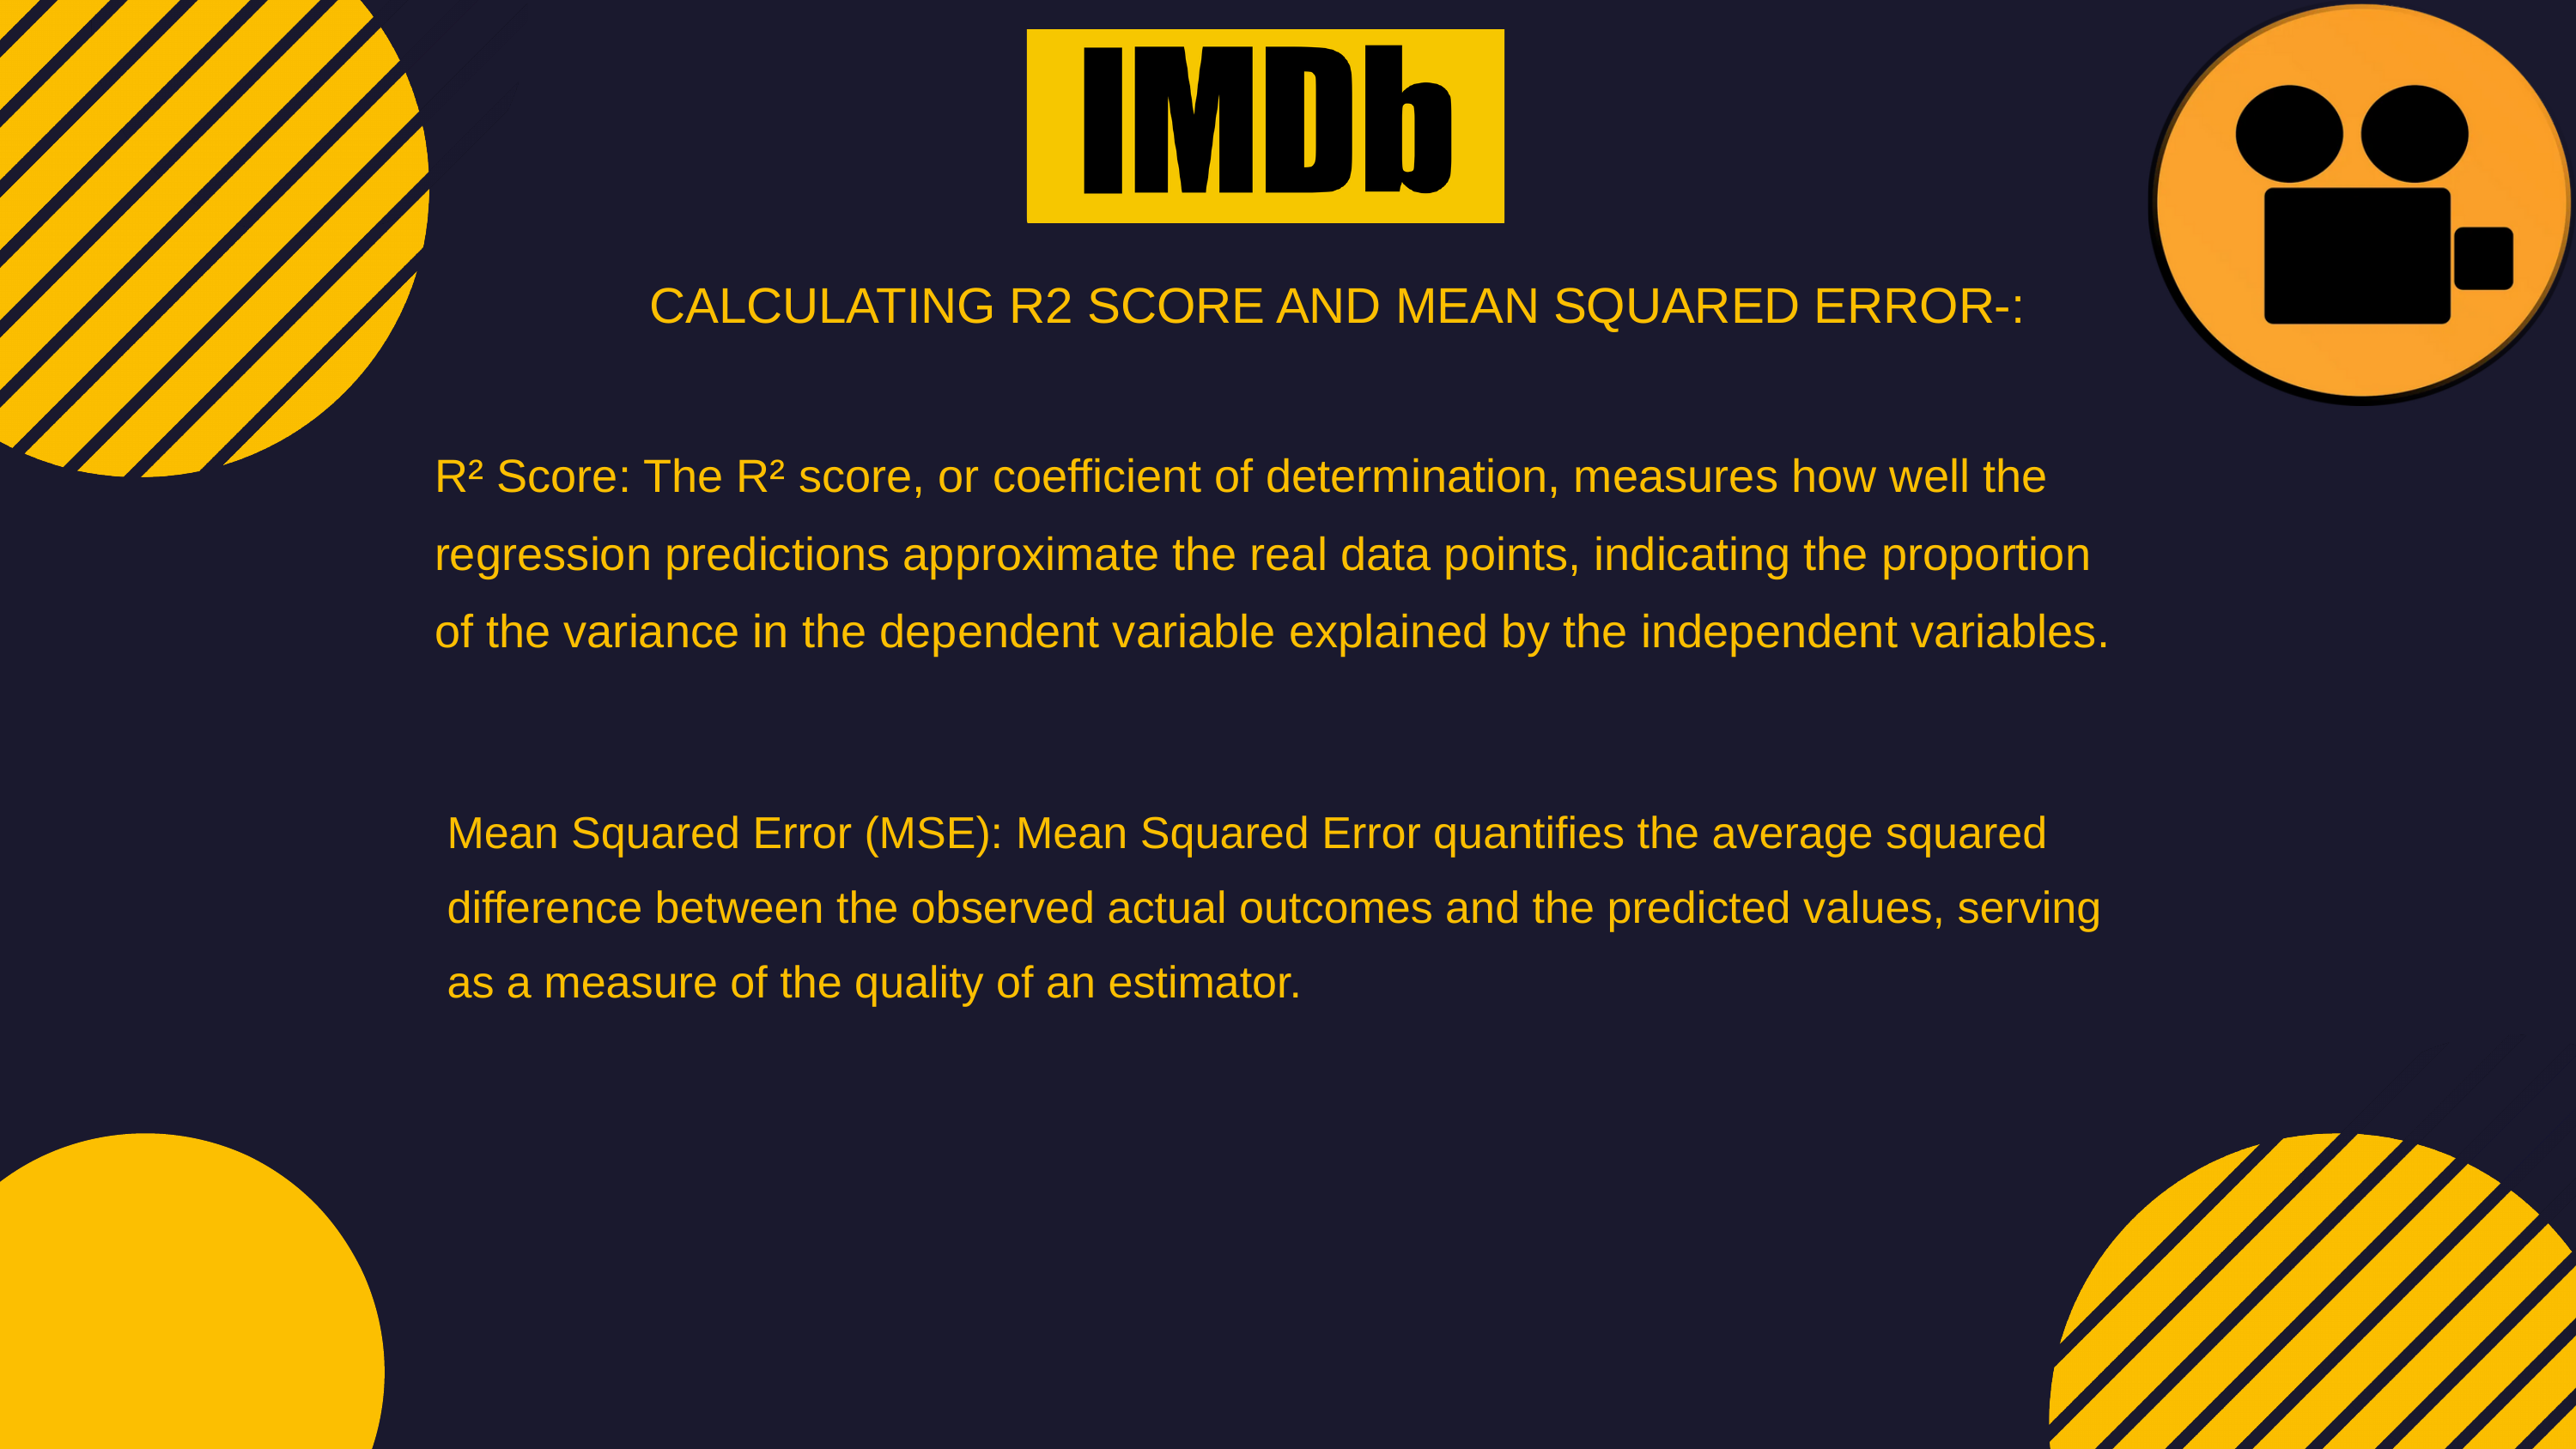

CALCULATING R2 SCORE AND MEAN SQUARED ERROR-:
R² Score: The R² score, or coefficient of determination, measures how well the regression predictions approximate the real data points, indicating the proportion of the variance in the dependent variable explained by the independent variables.
Mean Squared Error (MSE): Mean Squared Error quantifies the average squared difference between the observed actual outcomes and the predicted values, serving as a measure of the quality of an estimator.